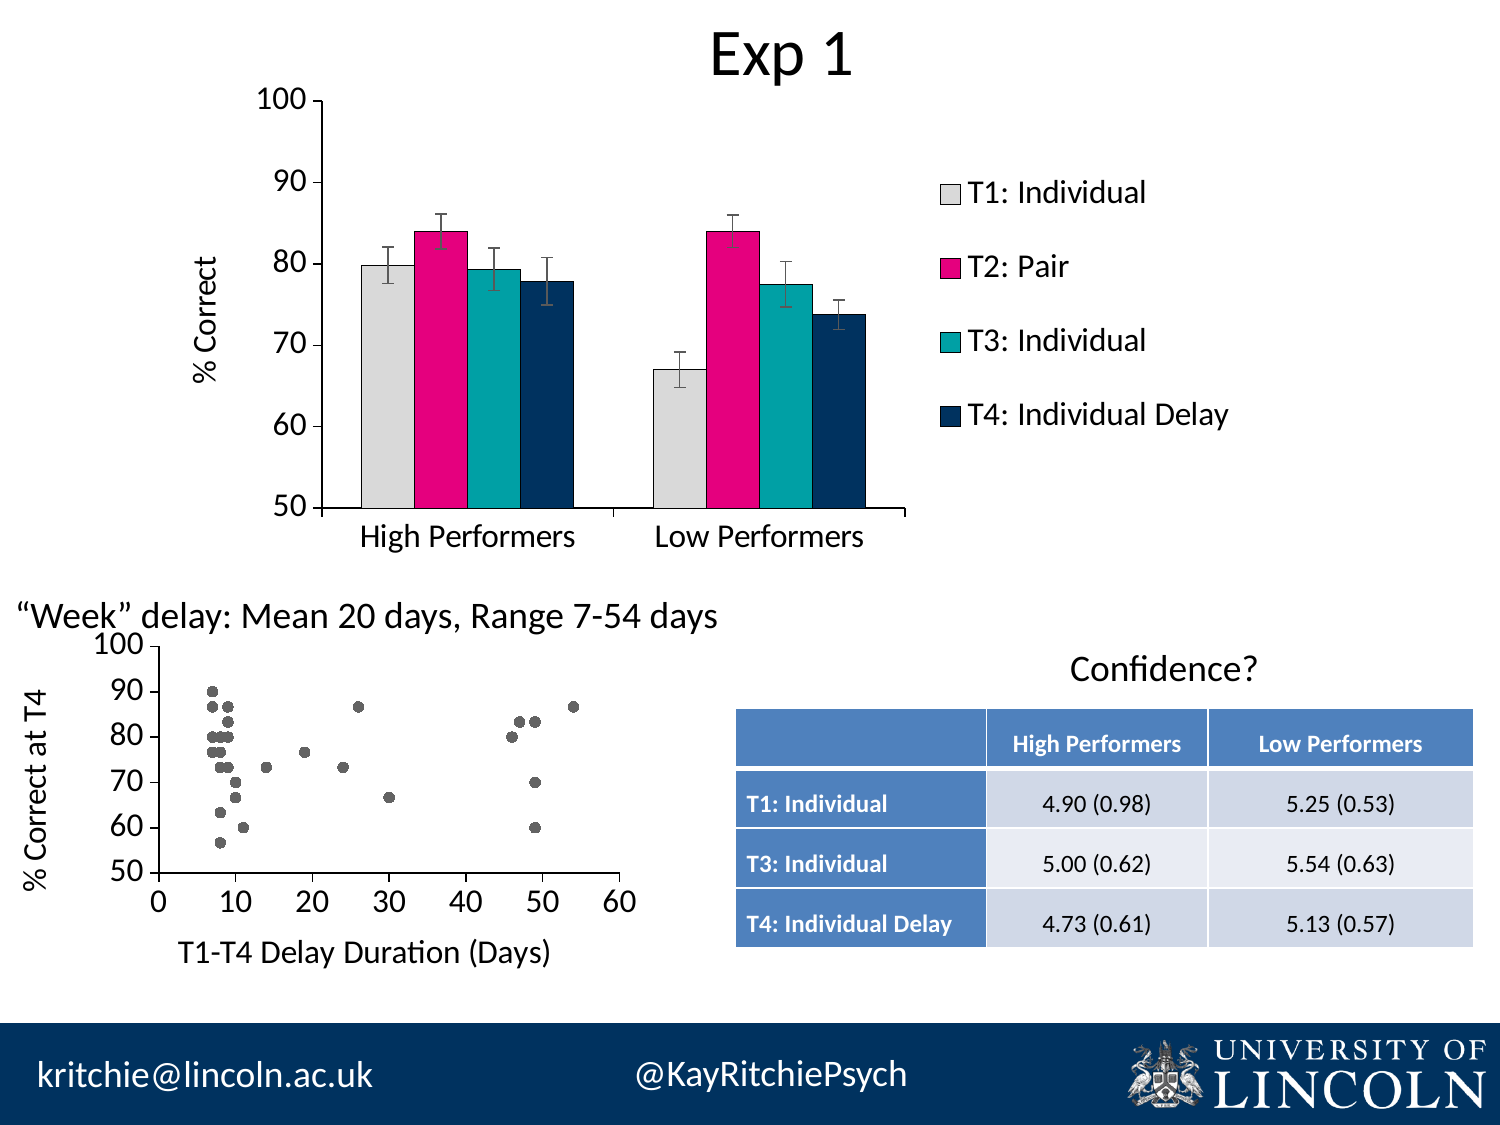

Exp 1

### Chart

| Category | T1: Individual | T2: Pair | T3: Individual | T4: Individual Delay |
|---|---|---|---|---|
| High Performers | 79.83333333333334 | 84.0 | 79.33333333333333 | 77.85714285714286 |
| Low Performers | 67.0 | 84.0 | 77.50000000000003 | 73.74999999999999 |
“Week” delay: Mean 20 days, Range 7-54 days

### Chart

| Category |  |
|---|---|
Confidence?
|  | High Performers | Low Performers |
| --- | --- | --- |
| T1: Individual | 4.90 (0.98) | 5.25 (0.53) |
| T3: Individual | 5.00 (0.62) | 5.54 (0.63) |
| T4: Individual Delay | 4.73 (0.61) | 5.13 (0.57) |
@KayRitchiePsych
kritchie@lincoln.ac.uk